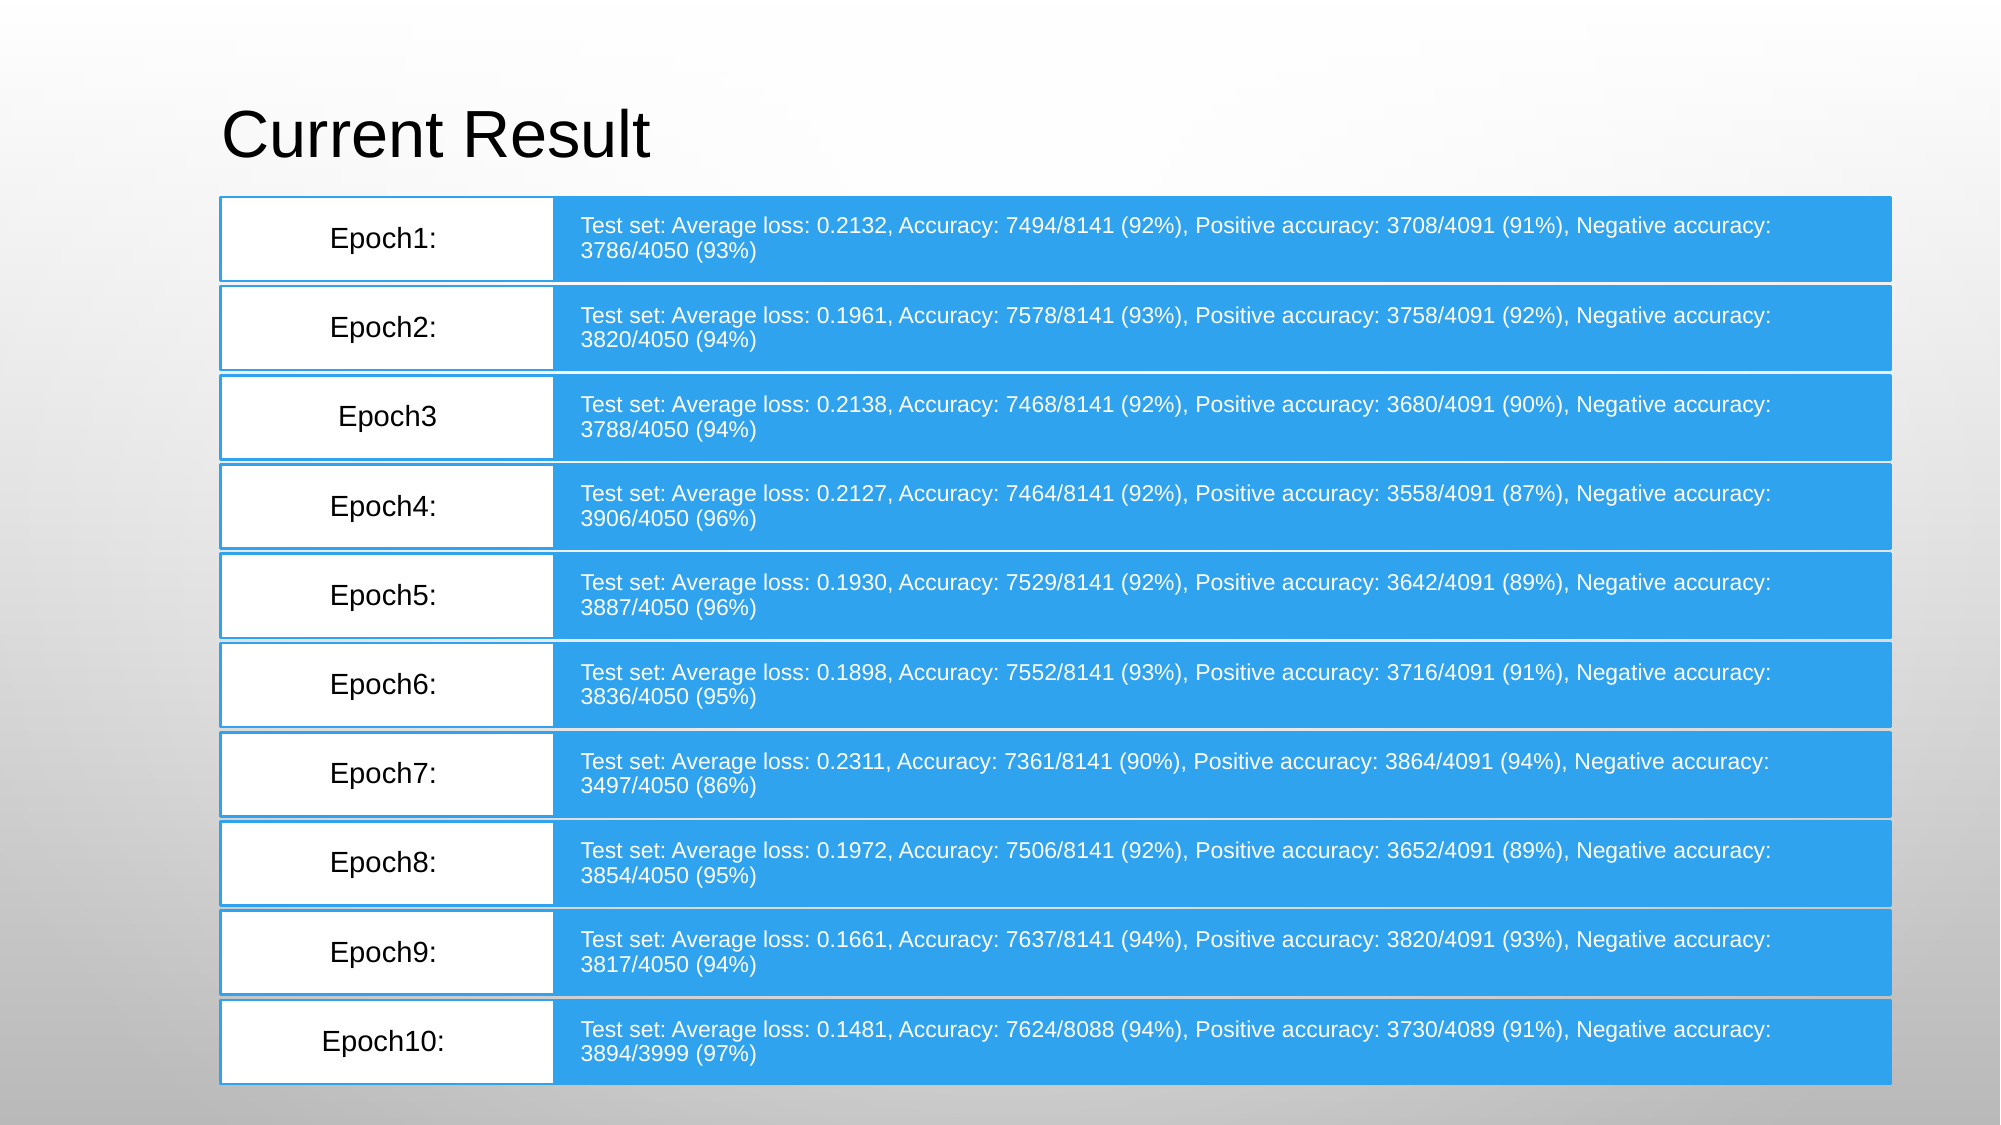

Current Result
#
Test set: Average loss: 0.2132, Accuracy: 7494/8141 (92%), Positive accuracy: 3708/4091 (91%), Negative accuracy: 3786/4050 (93%)
Epoch1:
Test set: Average loss: 0.1961, Accuracy: 7578/8141 (93%), Positive accuracy: 3758/4091 (92%), Negative accuracy: 3820/4050 (94%)
Epoch2:
Test set: Average loss: 0.2138, Accuracy: 7468/8141 (92%), Positive accuracy: 3680/4091 (90%), Negative accuracy: 3788/4050 (94%)
Epoch3
Test set: Average loss: 0.2127, Accuracy: 7464/8141 (92%), Positive accuracy: 3558/4091 (87%), Negative accuracy: 3906/4050 (96%)
Epoch4:
Test set: Average loss: 0.1930, Accuracy: 7529/8141 (92%), Positive accuracy: 3642/4091 (89%), Negative accuracy: 3887/4050 (96%)
Epoch5:
Test set: Average loss: 0.1898, Accuracy: 7552/8141 (93%), Positive accuracy: 3716/4091 (91%), Negative accuracy: 3836/4050 (95%)
Epoch6:
Test set: Average loss: 0.2311, Accuracy: 7361/8141 (90%), Positive accuracy: 3864/4091 (94%), Negative accuracy: 3497/4050 (86%)
Epoch7:
Test set: Average loss: 0.1972, Accuracy: 7506/8141 (92%), Positive accuracy: 3652/4091 (89%), Negative accuracy: 3854/4050 (95%)
Epoch8:
Test set: Average loss: 0.1661, Accuracy: 7637/8141 (94%), Positive accuracy: 3820/4091 (93%), Negative accuracy: 3817/4050 (94%)
Epoch9:
Test set: Average loss: 0.1481, Accuracy: 7624/8088 (94%), Positive accuracy: 3730/4089 (91%), Negative accuracy: 3894/3999 (97%)
Epoch10: